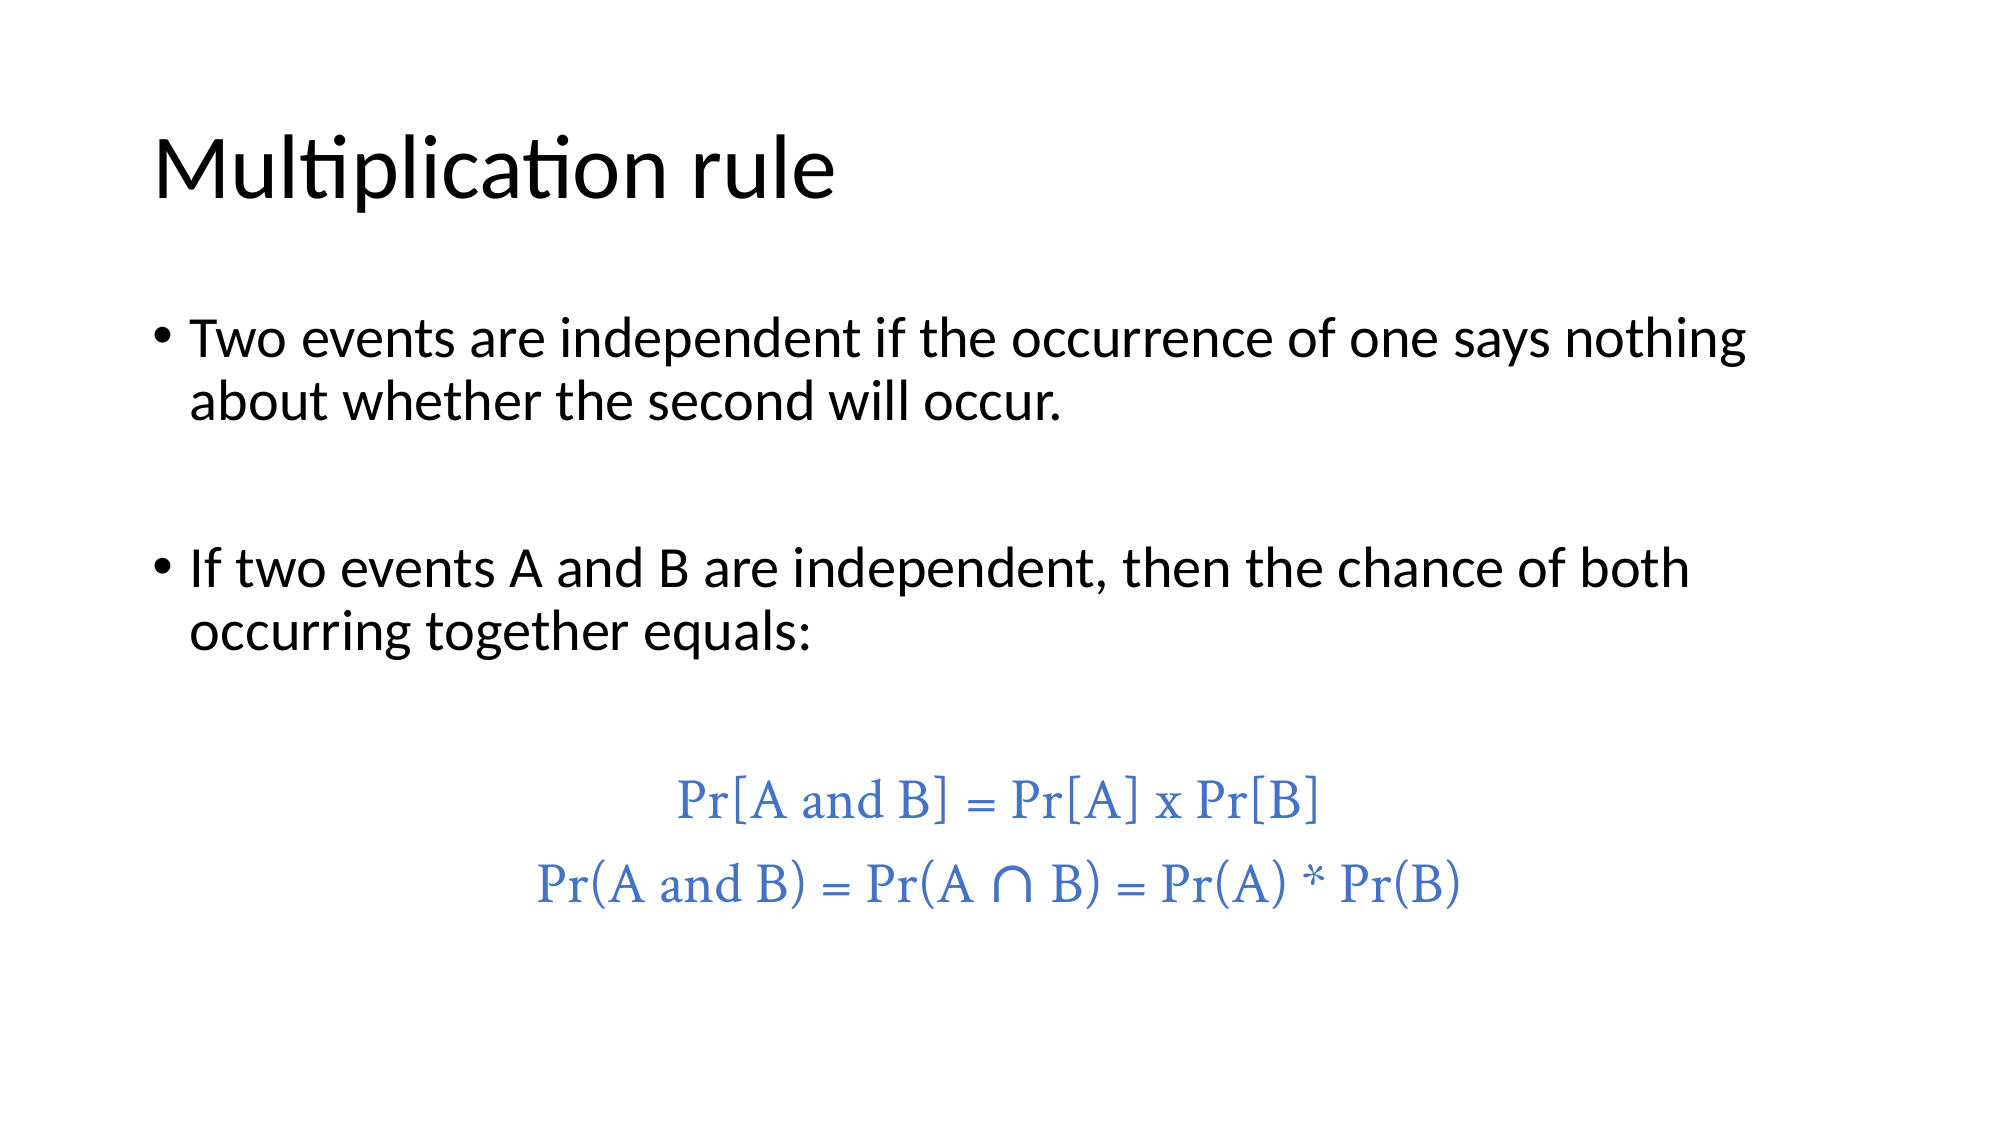

# Multiplication rule
Two events are independent if the occurrence of one says nothing about whether the second will occur.

If two events A and B are independent, then the chance of both occurring together equals:

Pr[A and B] = Pr[A] x Pr[B]
Pr(A and B) = Pr(A ∩ B) = Pr(A) * Pr(B)